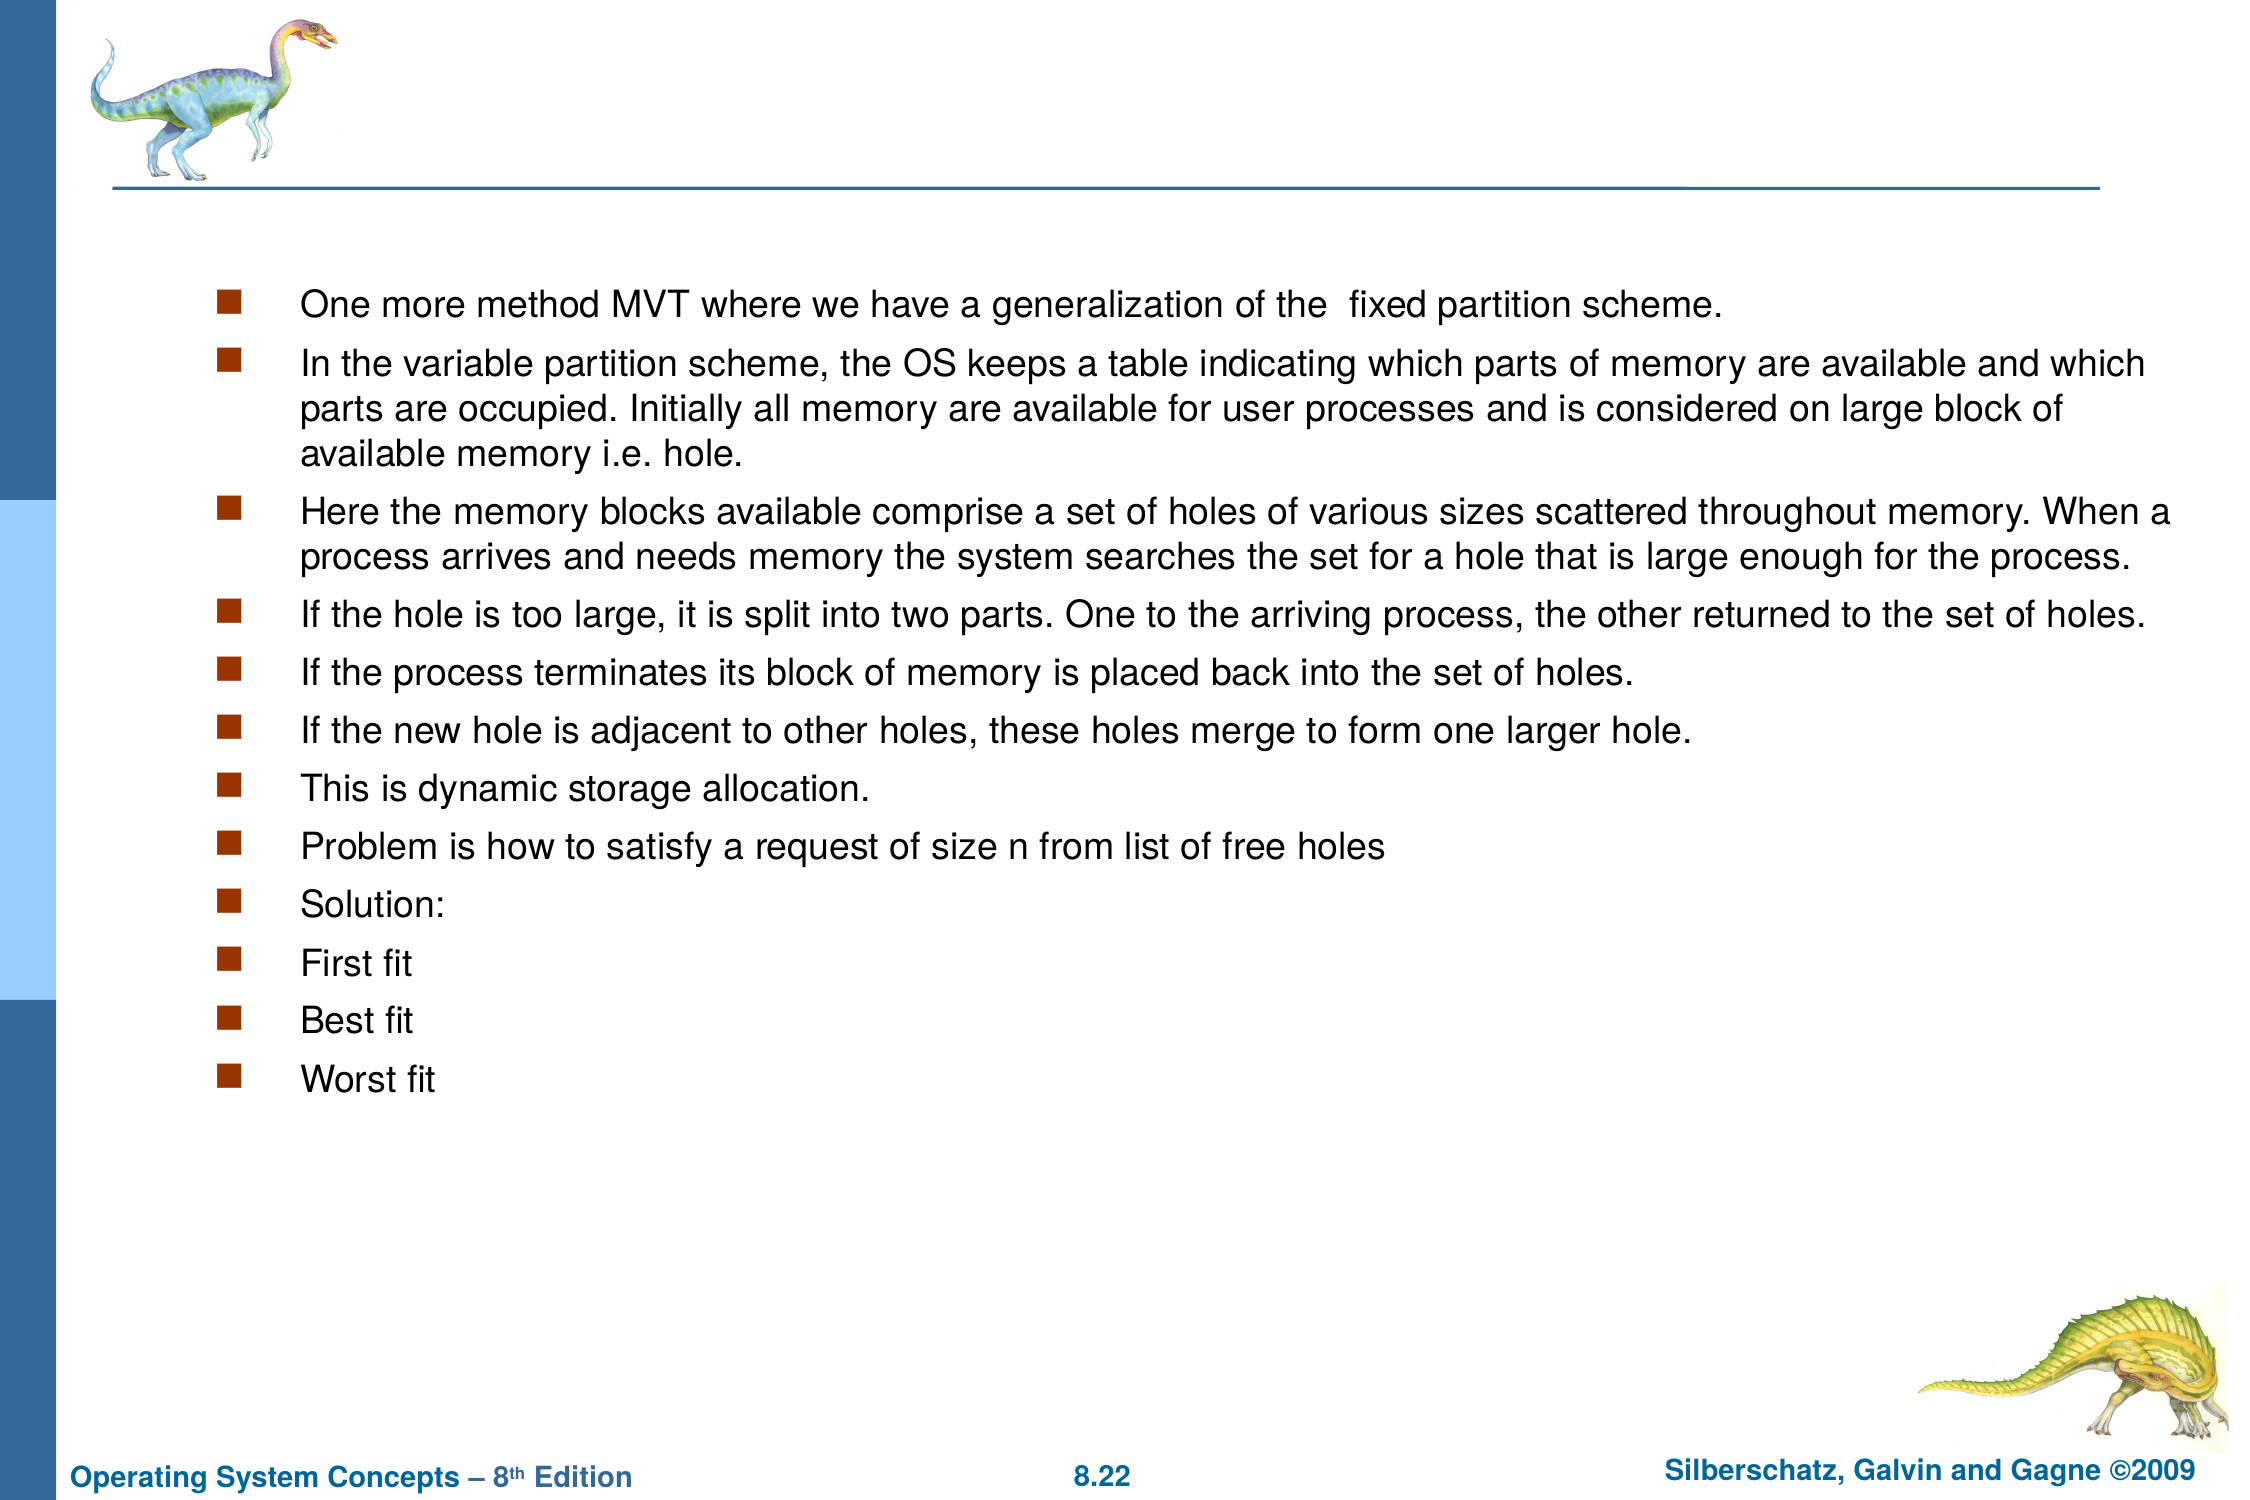

#
One more method MVT where we have a generalization of the  fixed partition scheme.
In the variable partition scheme, the OS keeps a table indicating which parts of memory are available and which parts are occupied. Initially all memory are available for user processes and is considered on large block of available memory i.e. hole.
Here the memory blocks available comprise a set of holes of various sizes scattered throughout memory. When a process arrives and needs memory the system searches the set for a hole that is large enough for the process.
If the hole is too large, it is split into two parts. One to the arriving process, the other returned to the set of holes.
If the process terminates its block of memory is placed back into the set of holes.
If the new hole is adjacent to other holes, these holes merge to form one larger hole.
This is dynamic storage allocation.
Problem is how to satisfy a request of size n from list of free holes
Solution:
First fit
Best fit
Worst fit